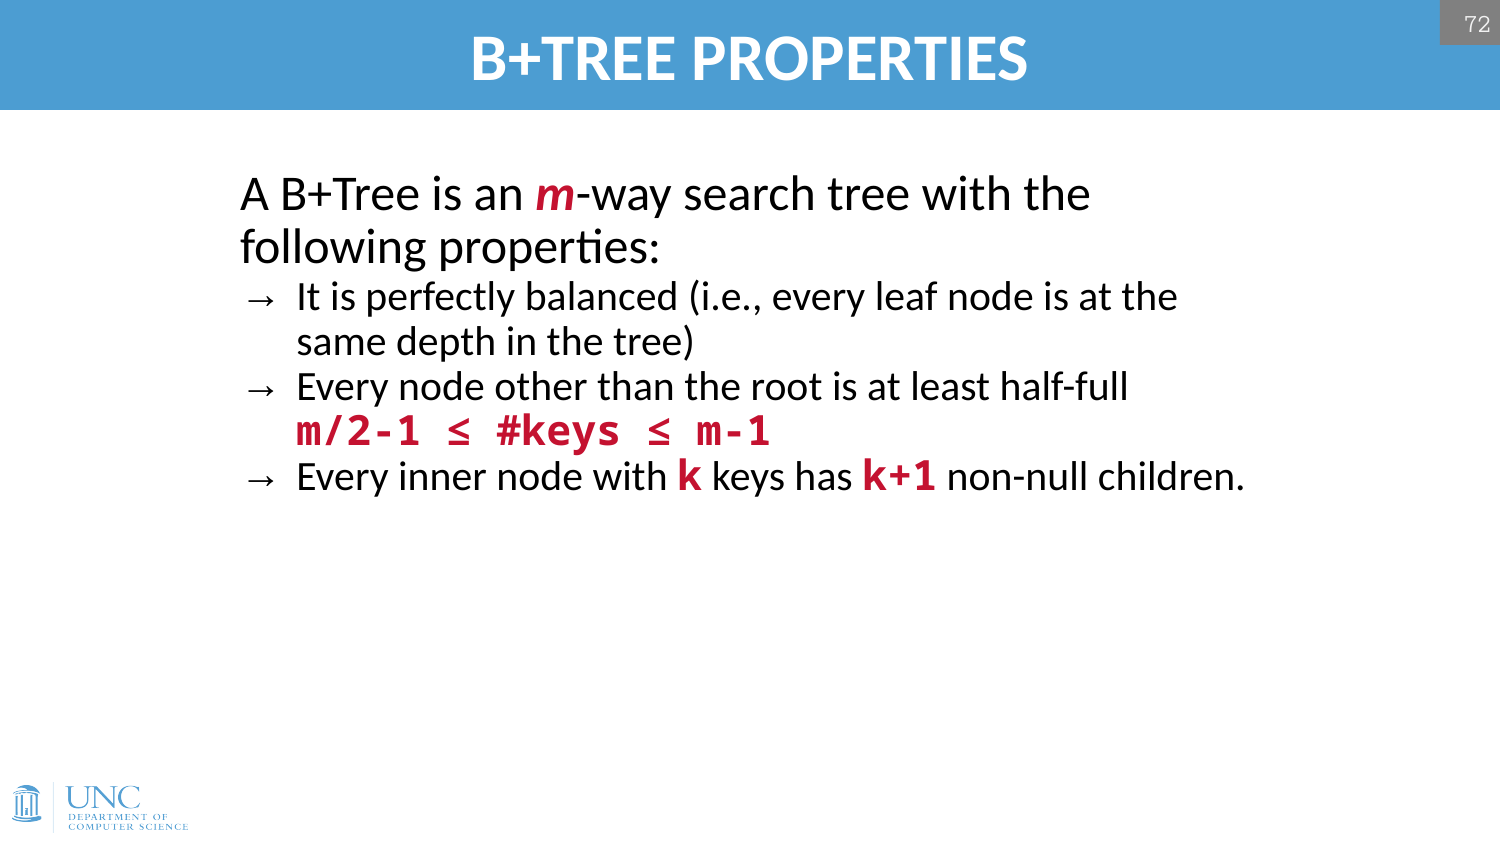

72
# B+TREE PROPERTIES
A B+Tree is an m-way search tree with the following properties:
It is perfectly balanced (i.e., every leaf node is at the same depth in the tree)
Every node other than the root is at least half-full
m/2-1 ≤ #keys ≤ m-1
Every inner node with k keys has k+1 non-null children.